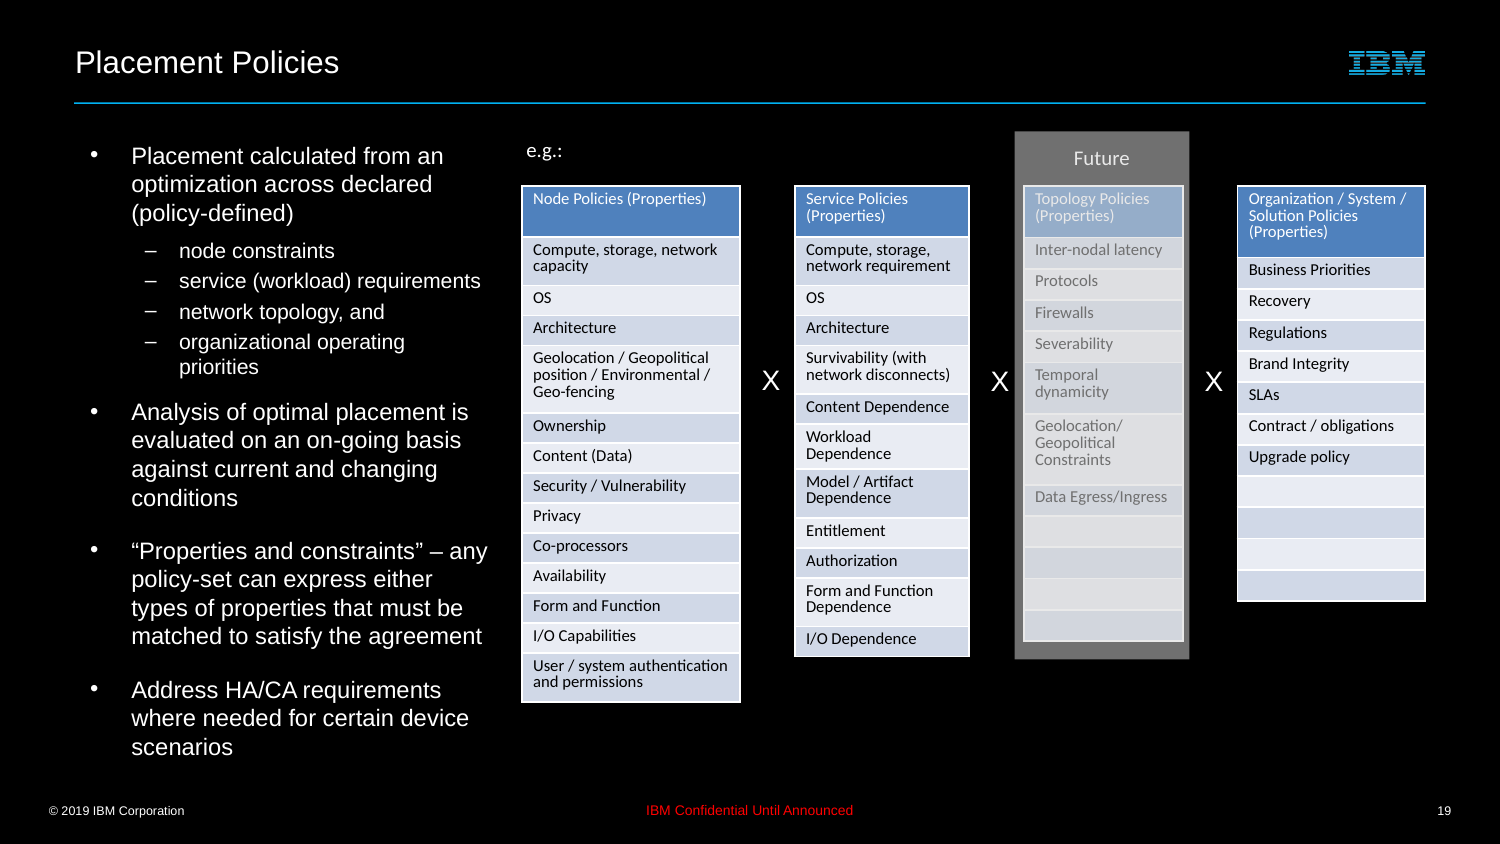

# Placement Policies
e.g.:
Placement calculated from an optimization across declared (policy-defined)
node constraints
service (workload) requirements
network topology, and
organizational operating priorities
Analysis of optimal placement is evaluated on an on-going basis against current and changing conditions
“Properties and constraints” – any policy-set can express either types of properties that must be matched to satisfy the agreement
Address HA/CA requirements where needed for certain device scenarios

Future
| Node Policies (Properties) |
| --- |
| Compute, storage, network capacity |
| OS |
| Architecture |
| Geolocation / Geopolitical position / Environmental / Geo-fencing |
| Ownership |
| Content (Data) |
| Security / Vulnerability |
| Privacy |
| Co-processors |
| Availability |
| Form and Function |
| I/O Capabilities |
| User / system authentication and permissions |
| Service Policies (Properties) |
| --- |
| Compute, storage, network requirement |
| OS |
| Architecture |
| Survivability (with network disconnects) |
| Content Dependence |
| Workload Dependence |
| Model / Artifact Dependence |
| Entitlement |
| Authorization |
| Form and Function Dependence |
| I/O Dependence |
| Topology Policies (Properties) |
| --- |
| Inter-nodal latency |
| Protocols |
| Firewalls |
| Severability |
| Temporal dynamicity |
| Geolocation/ Geopolitical Constraints |
| Data Egress/Ingress |
|  |
|  |
|  |
|  |
| Organization / System / Solution Policies (Properties) |
| --- |
| Business Priorities |
| Recovery |
| Regulations |
| Brand Integrity |
| SLAs |
| Contract / obligations |
| Upgrade policy |
|  |
|  |
|  |
|  |
X
X
X